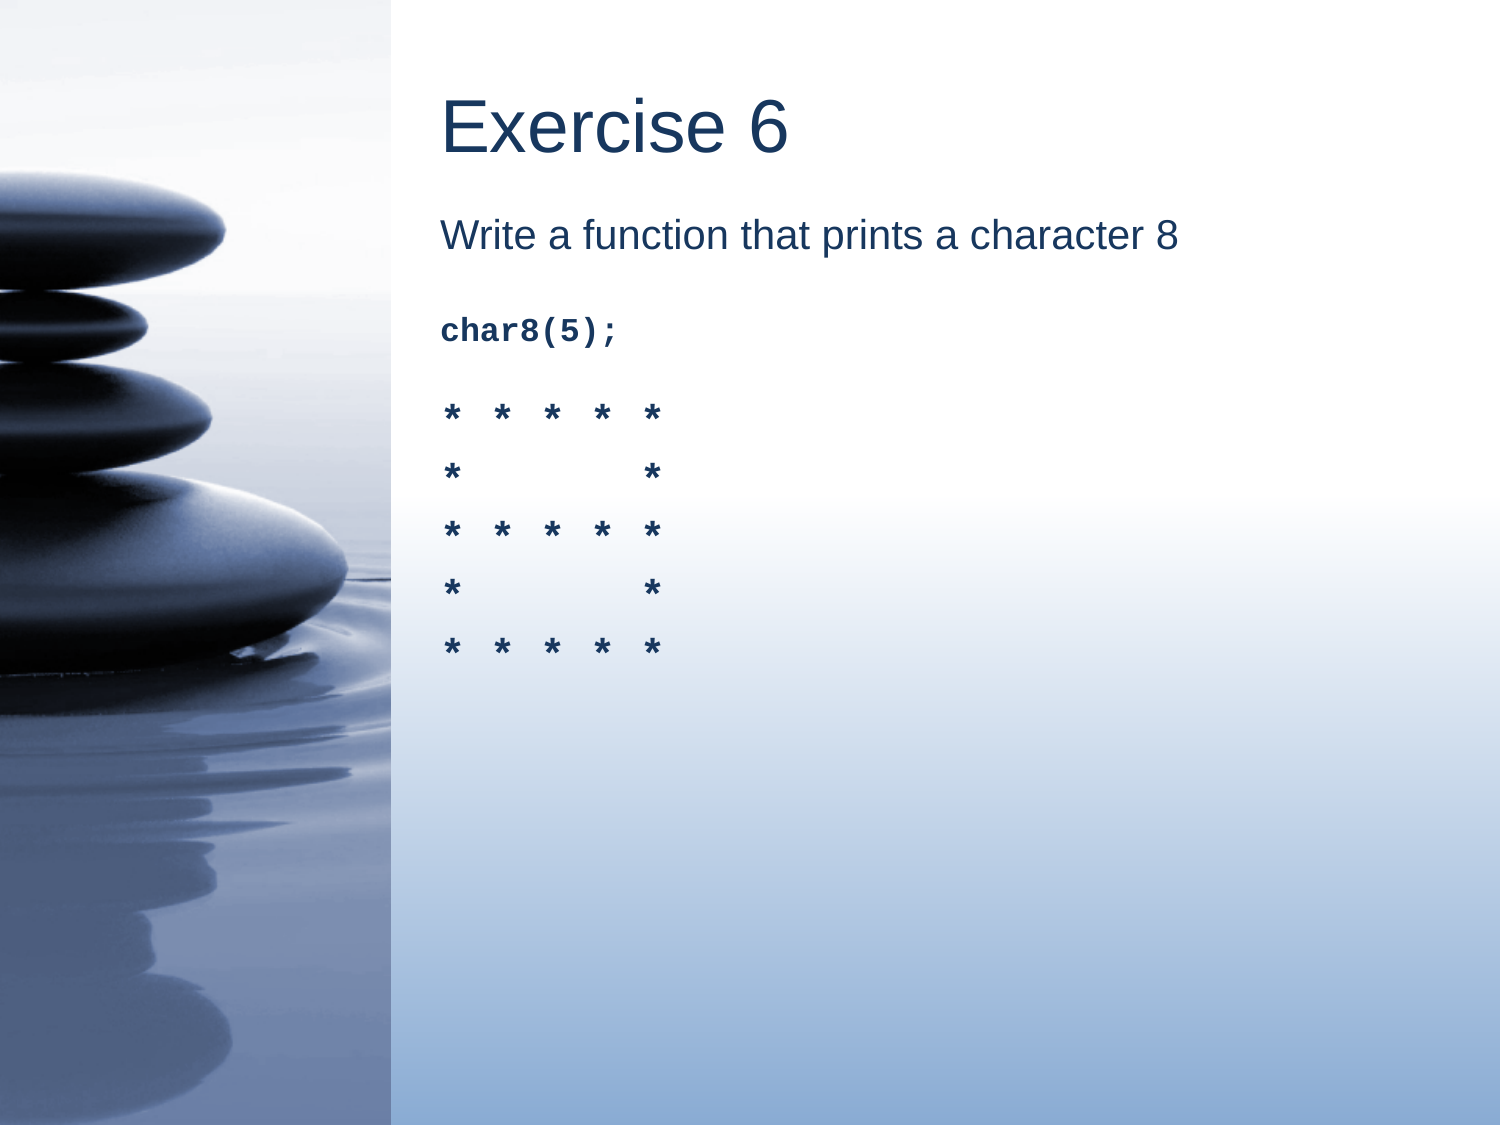

# Exercise 6
Write a function that prints a character 8

char8(5);

* * * * *
*       *
* * * * *
*       *
* * * * *